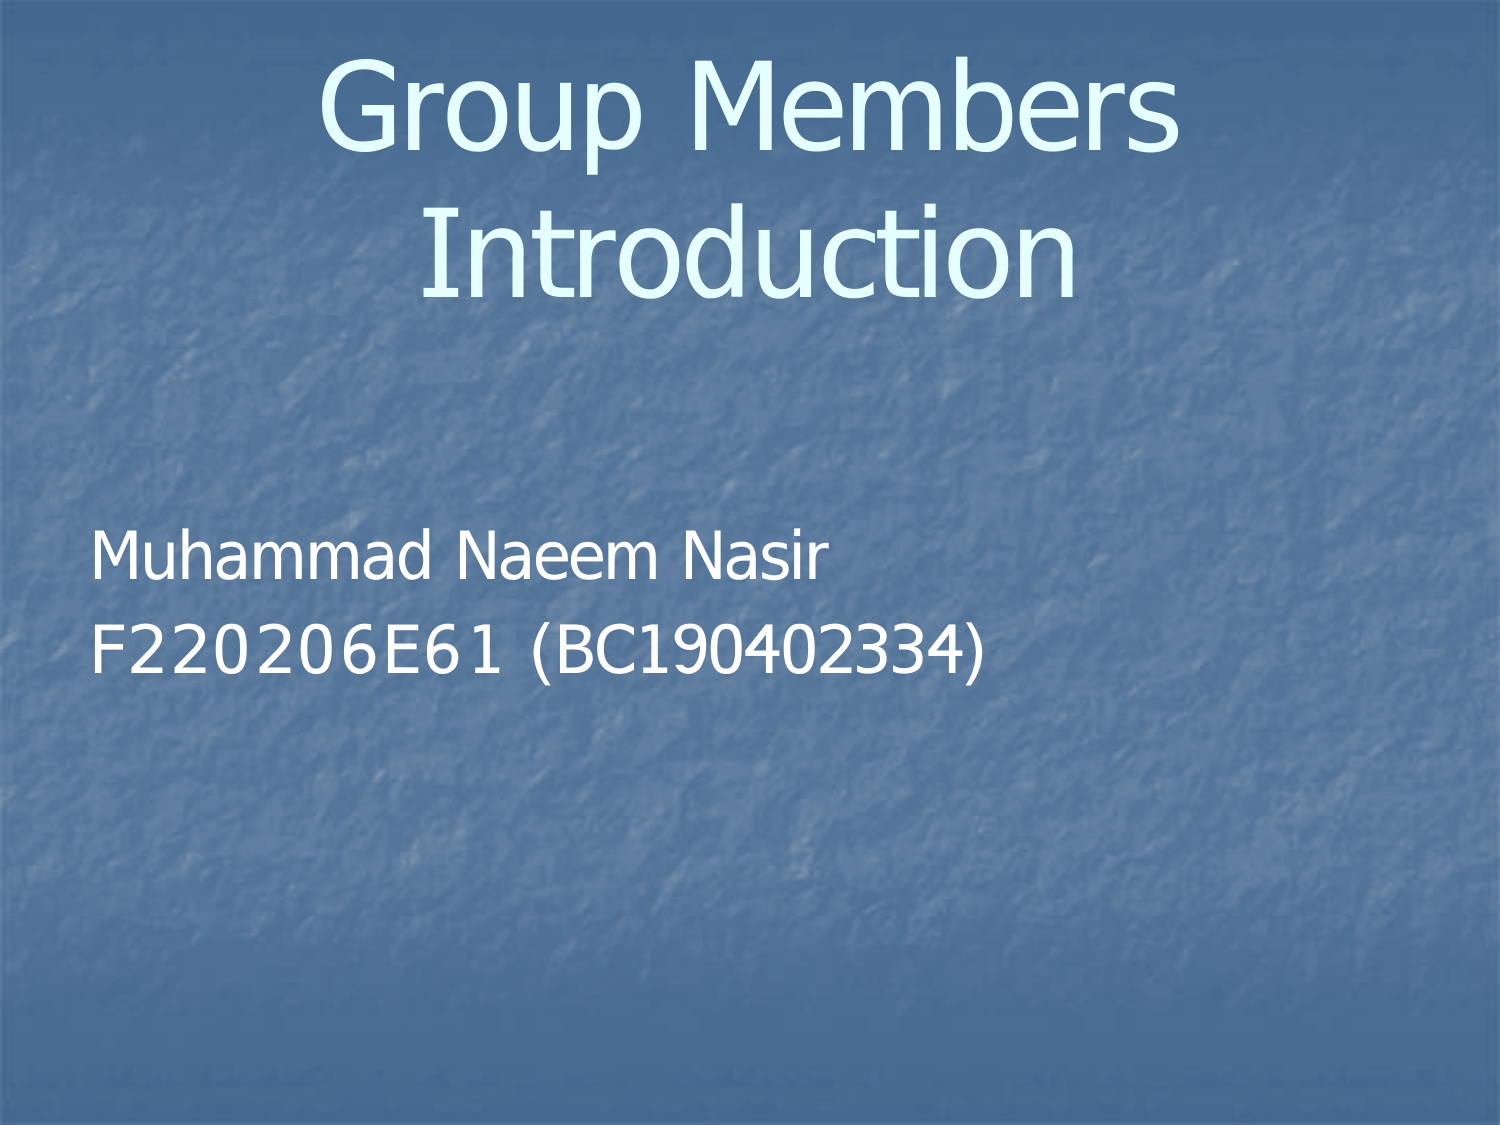

# Group Members Introduction

Muhammad Naeem Nasir
F220206E61 (BC190402334)